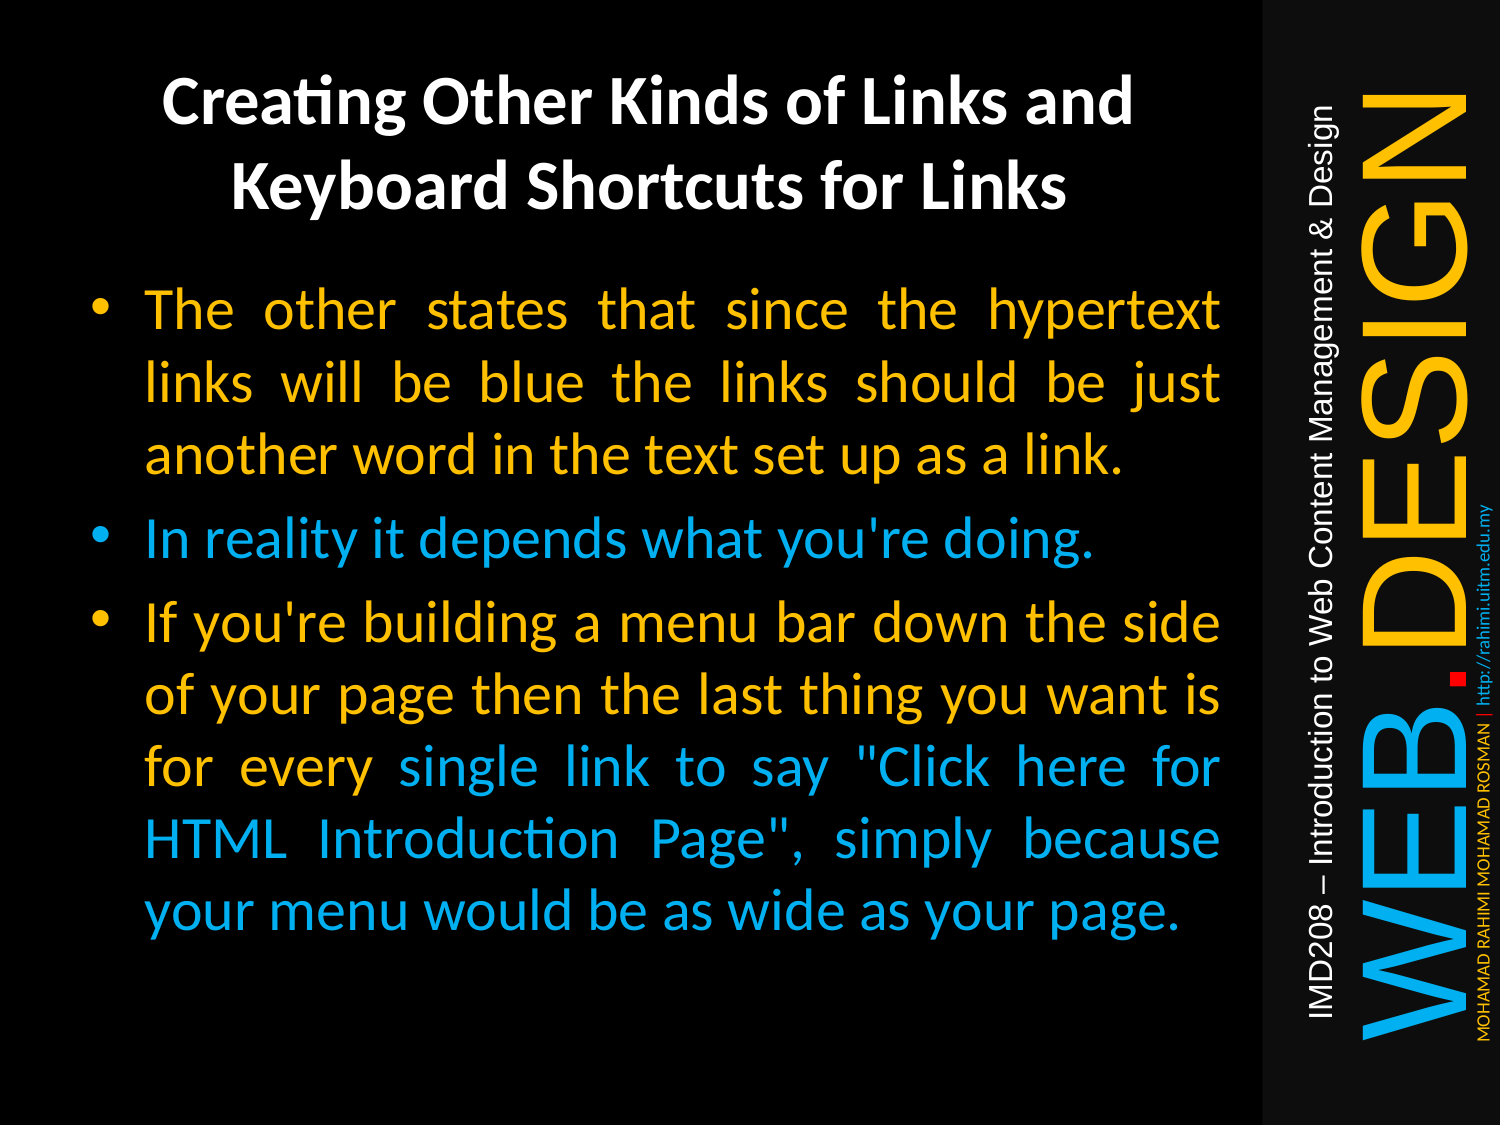

# Creating Other Kinds of Links and Keyboard Shortcuts for Links
The other states that since the hypertext links will be blue the links should be just another word in the text set up as a link.
In reality it depends what you're doing.
If you're building a menu bar down the side of your page then the last thing you want is for every single link to say "Click here for HTML Introduction Page", simply because your menu would be as wide as your page.